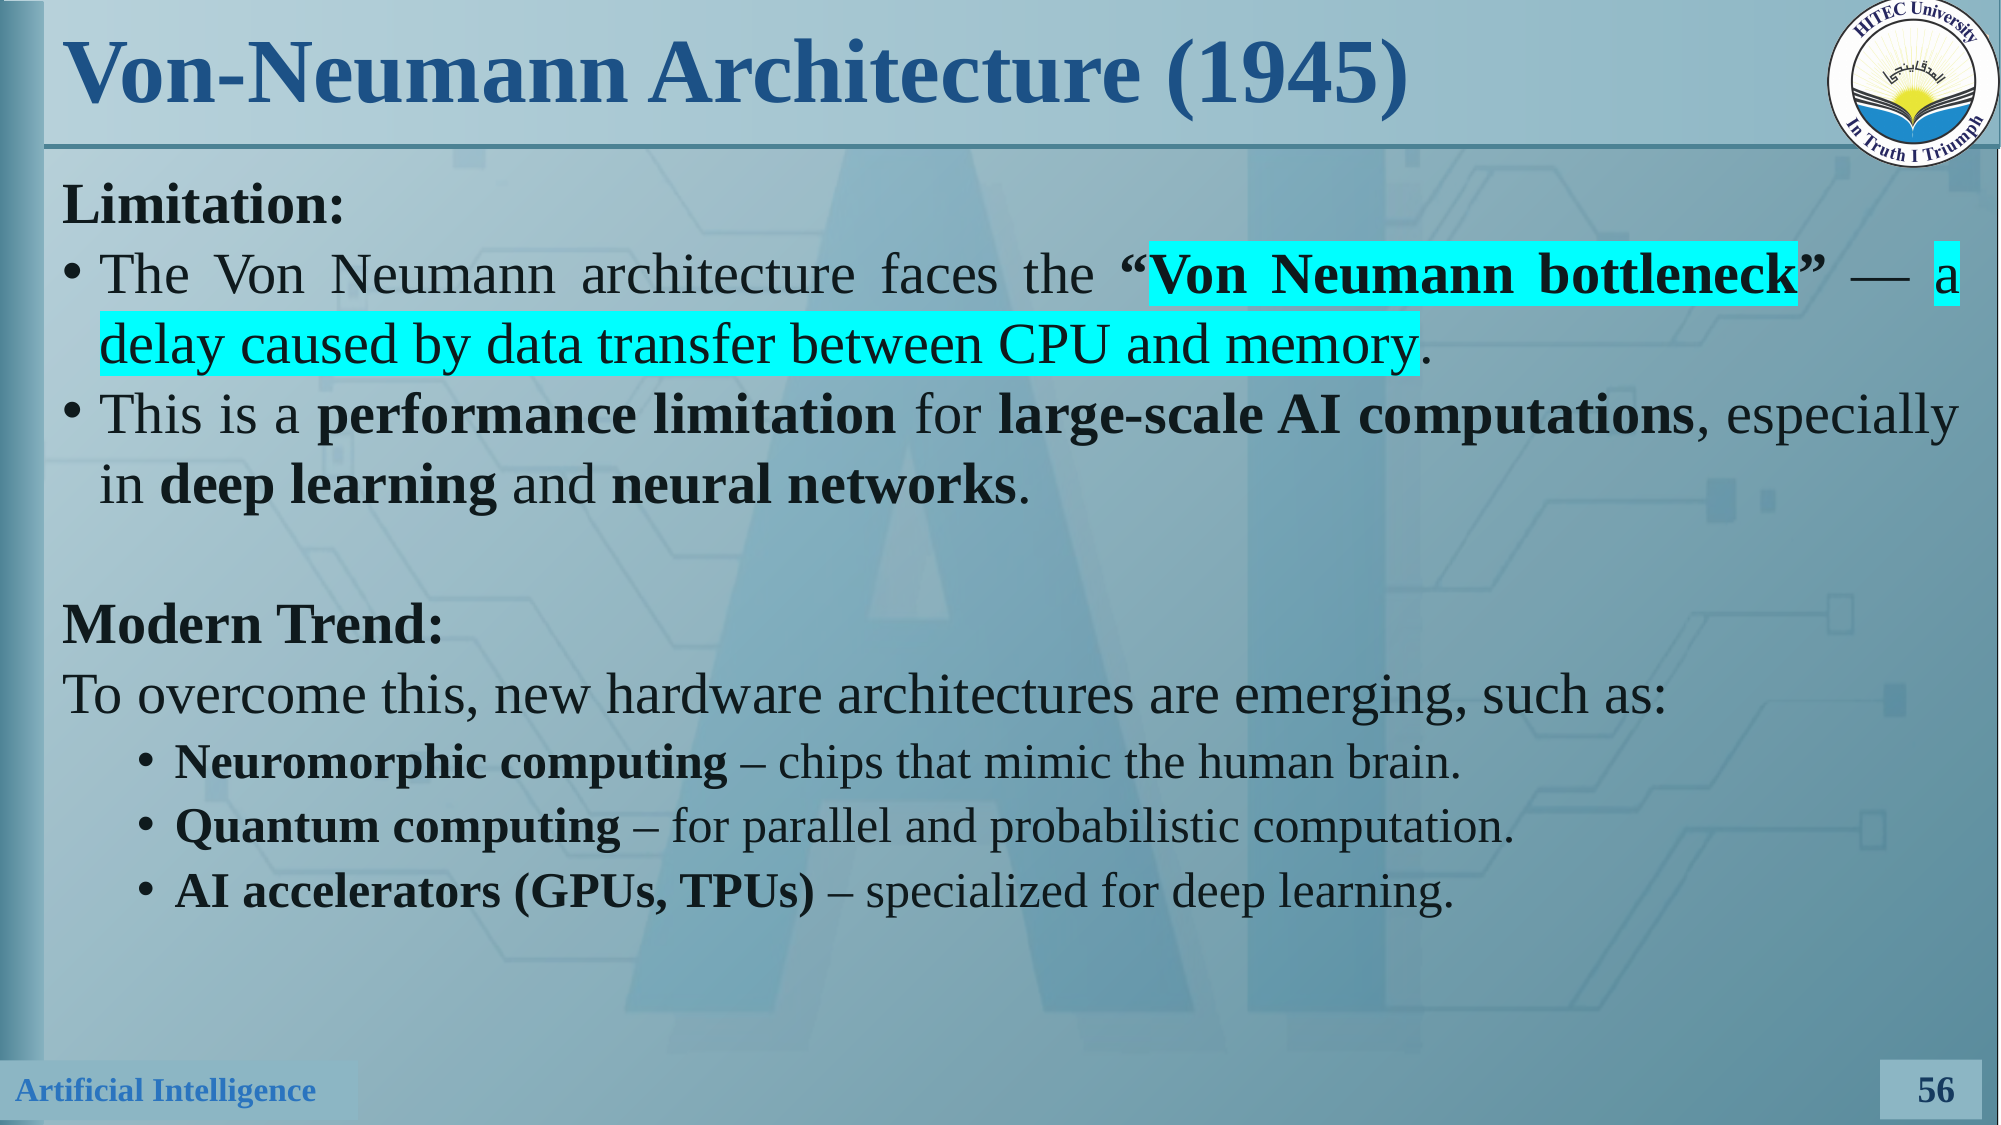

# Von-Neumann Architecture (1945)
Limitation:
The Von Neumann architecture faces the “Von Neumann bottleneck” — a delay caused by data transfer between CPU and memory.
This is a performance limitation for large-scale AI computations, especially in deep learning and neural networks.

Modern Trend:
To overcome this, new hardware architectures are emerging, such as:
Neuromorphic computing – chips that mimic the human brain.
Quantum computing – for parallel and probabilistic computation.
AI accelerators (GPUs, TPUs) – specialized for deep learning.

56